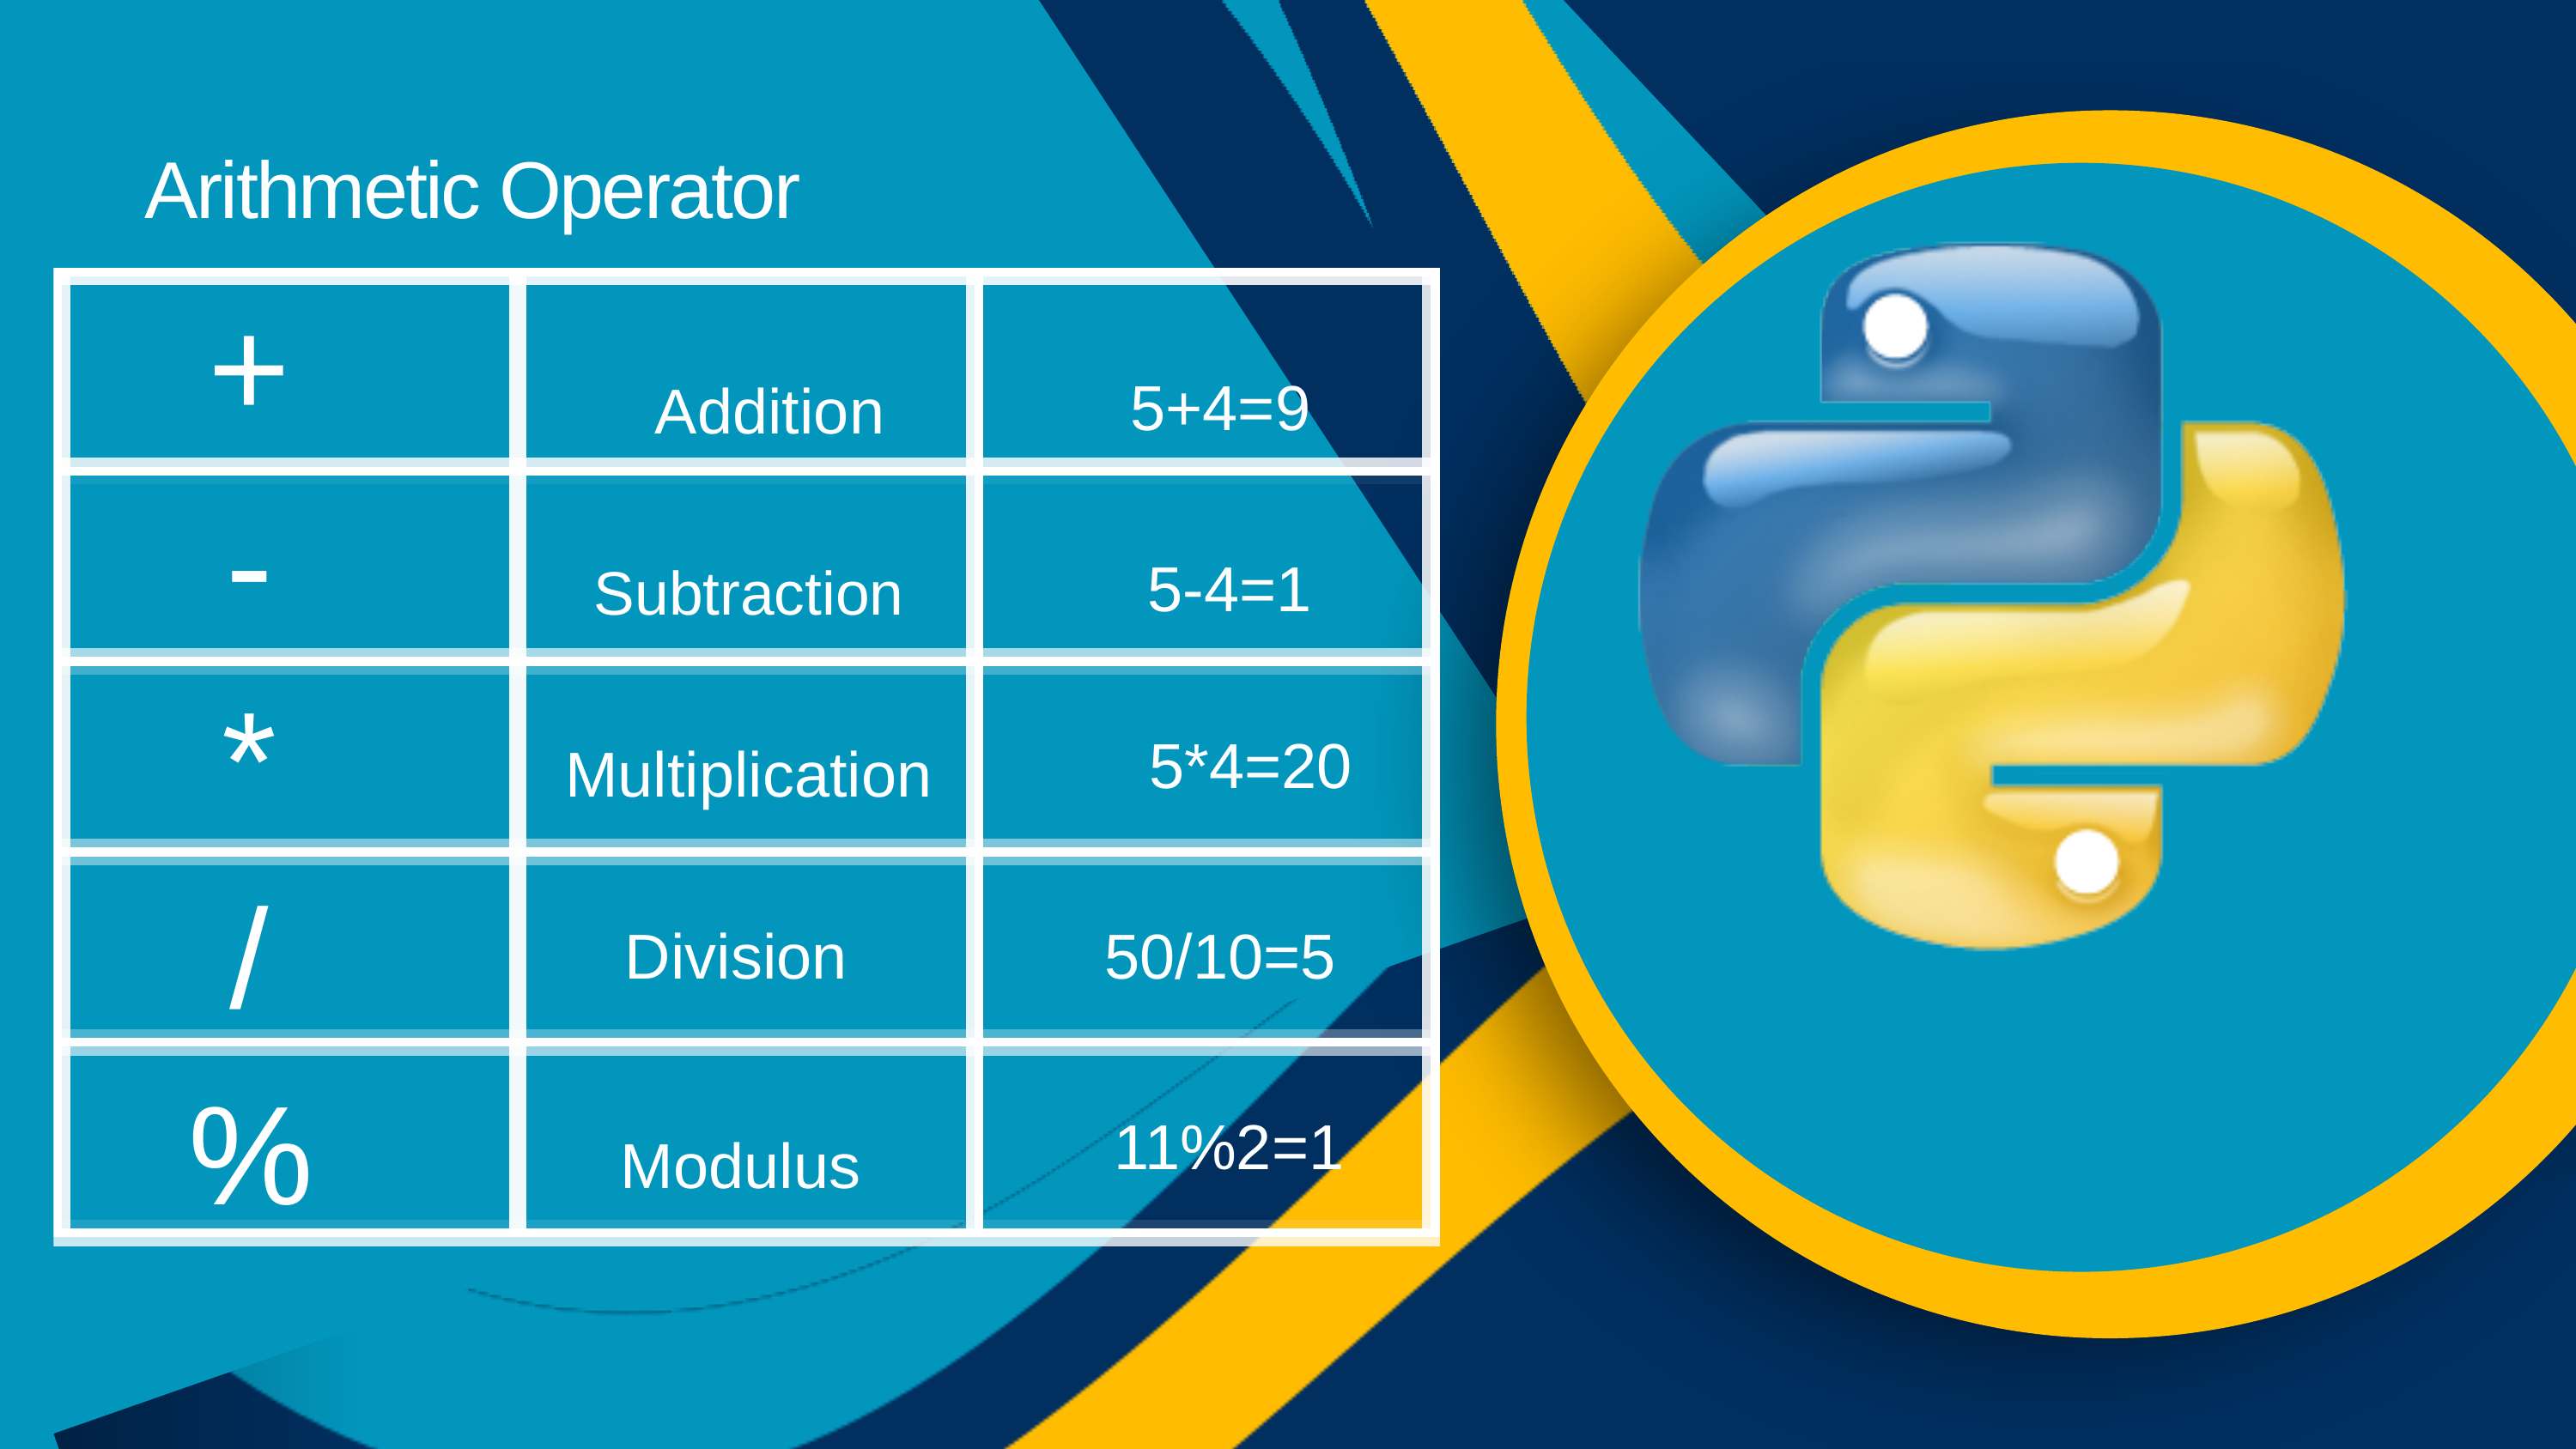

Arithmetic Operator

+
-
*
/
%

5+4=9
Addition
5-4=1
Subtraction
5*4=20
Multiplication
Division
50/10=5

11%2=1
Modulus